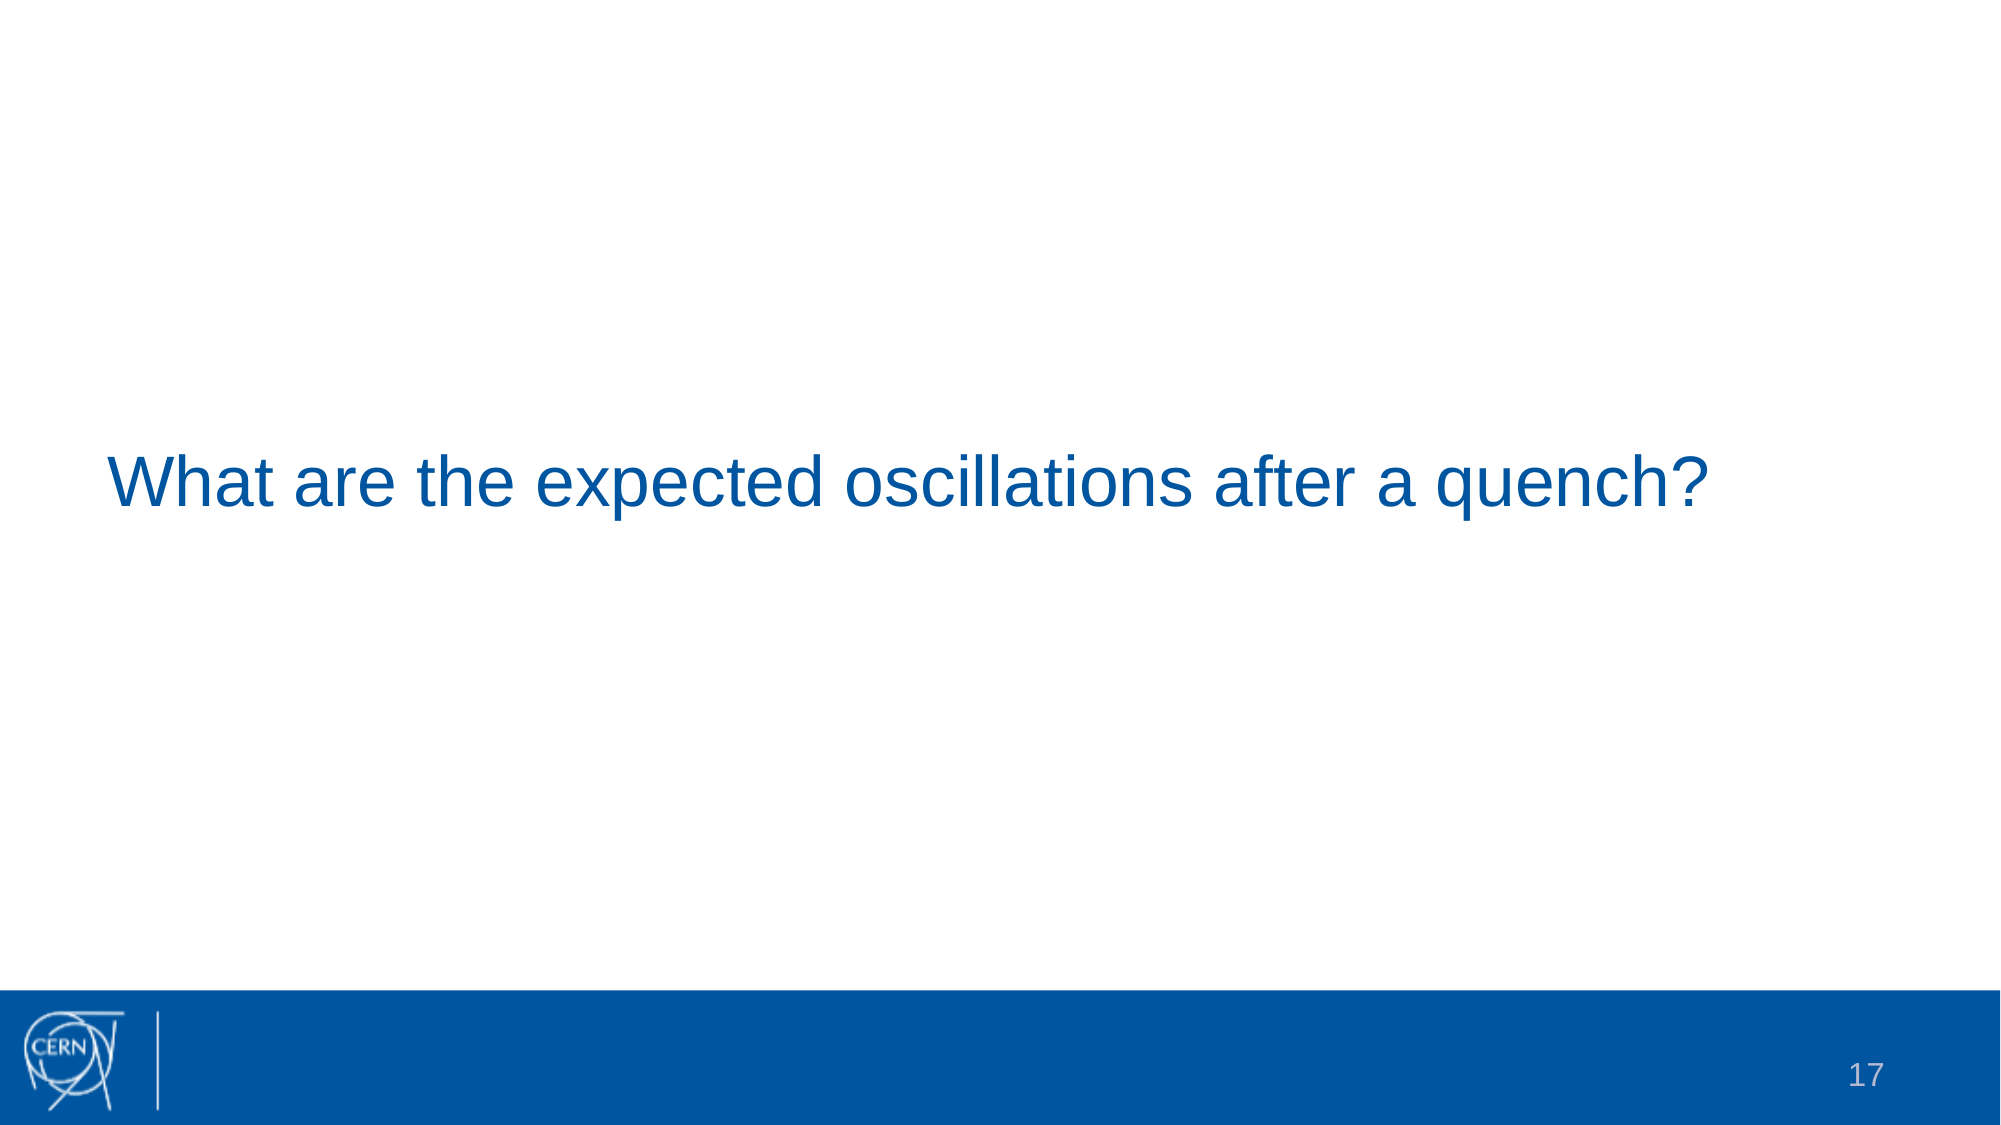

# What are the expected oscillations after a quench?
17